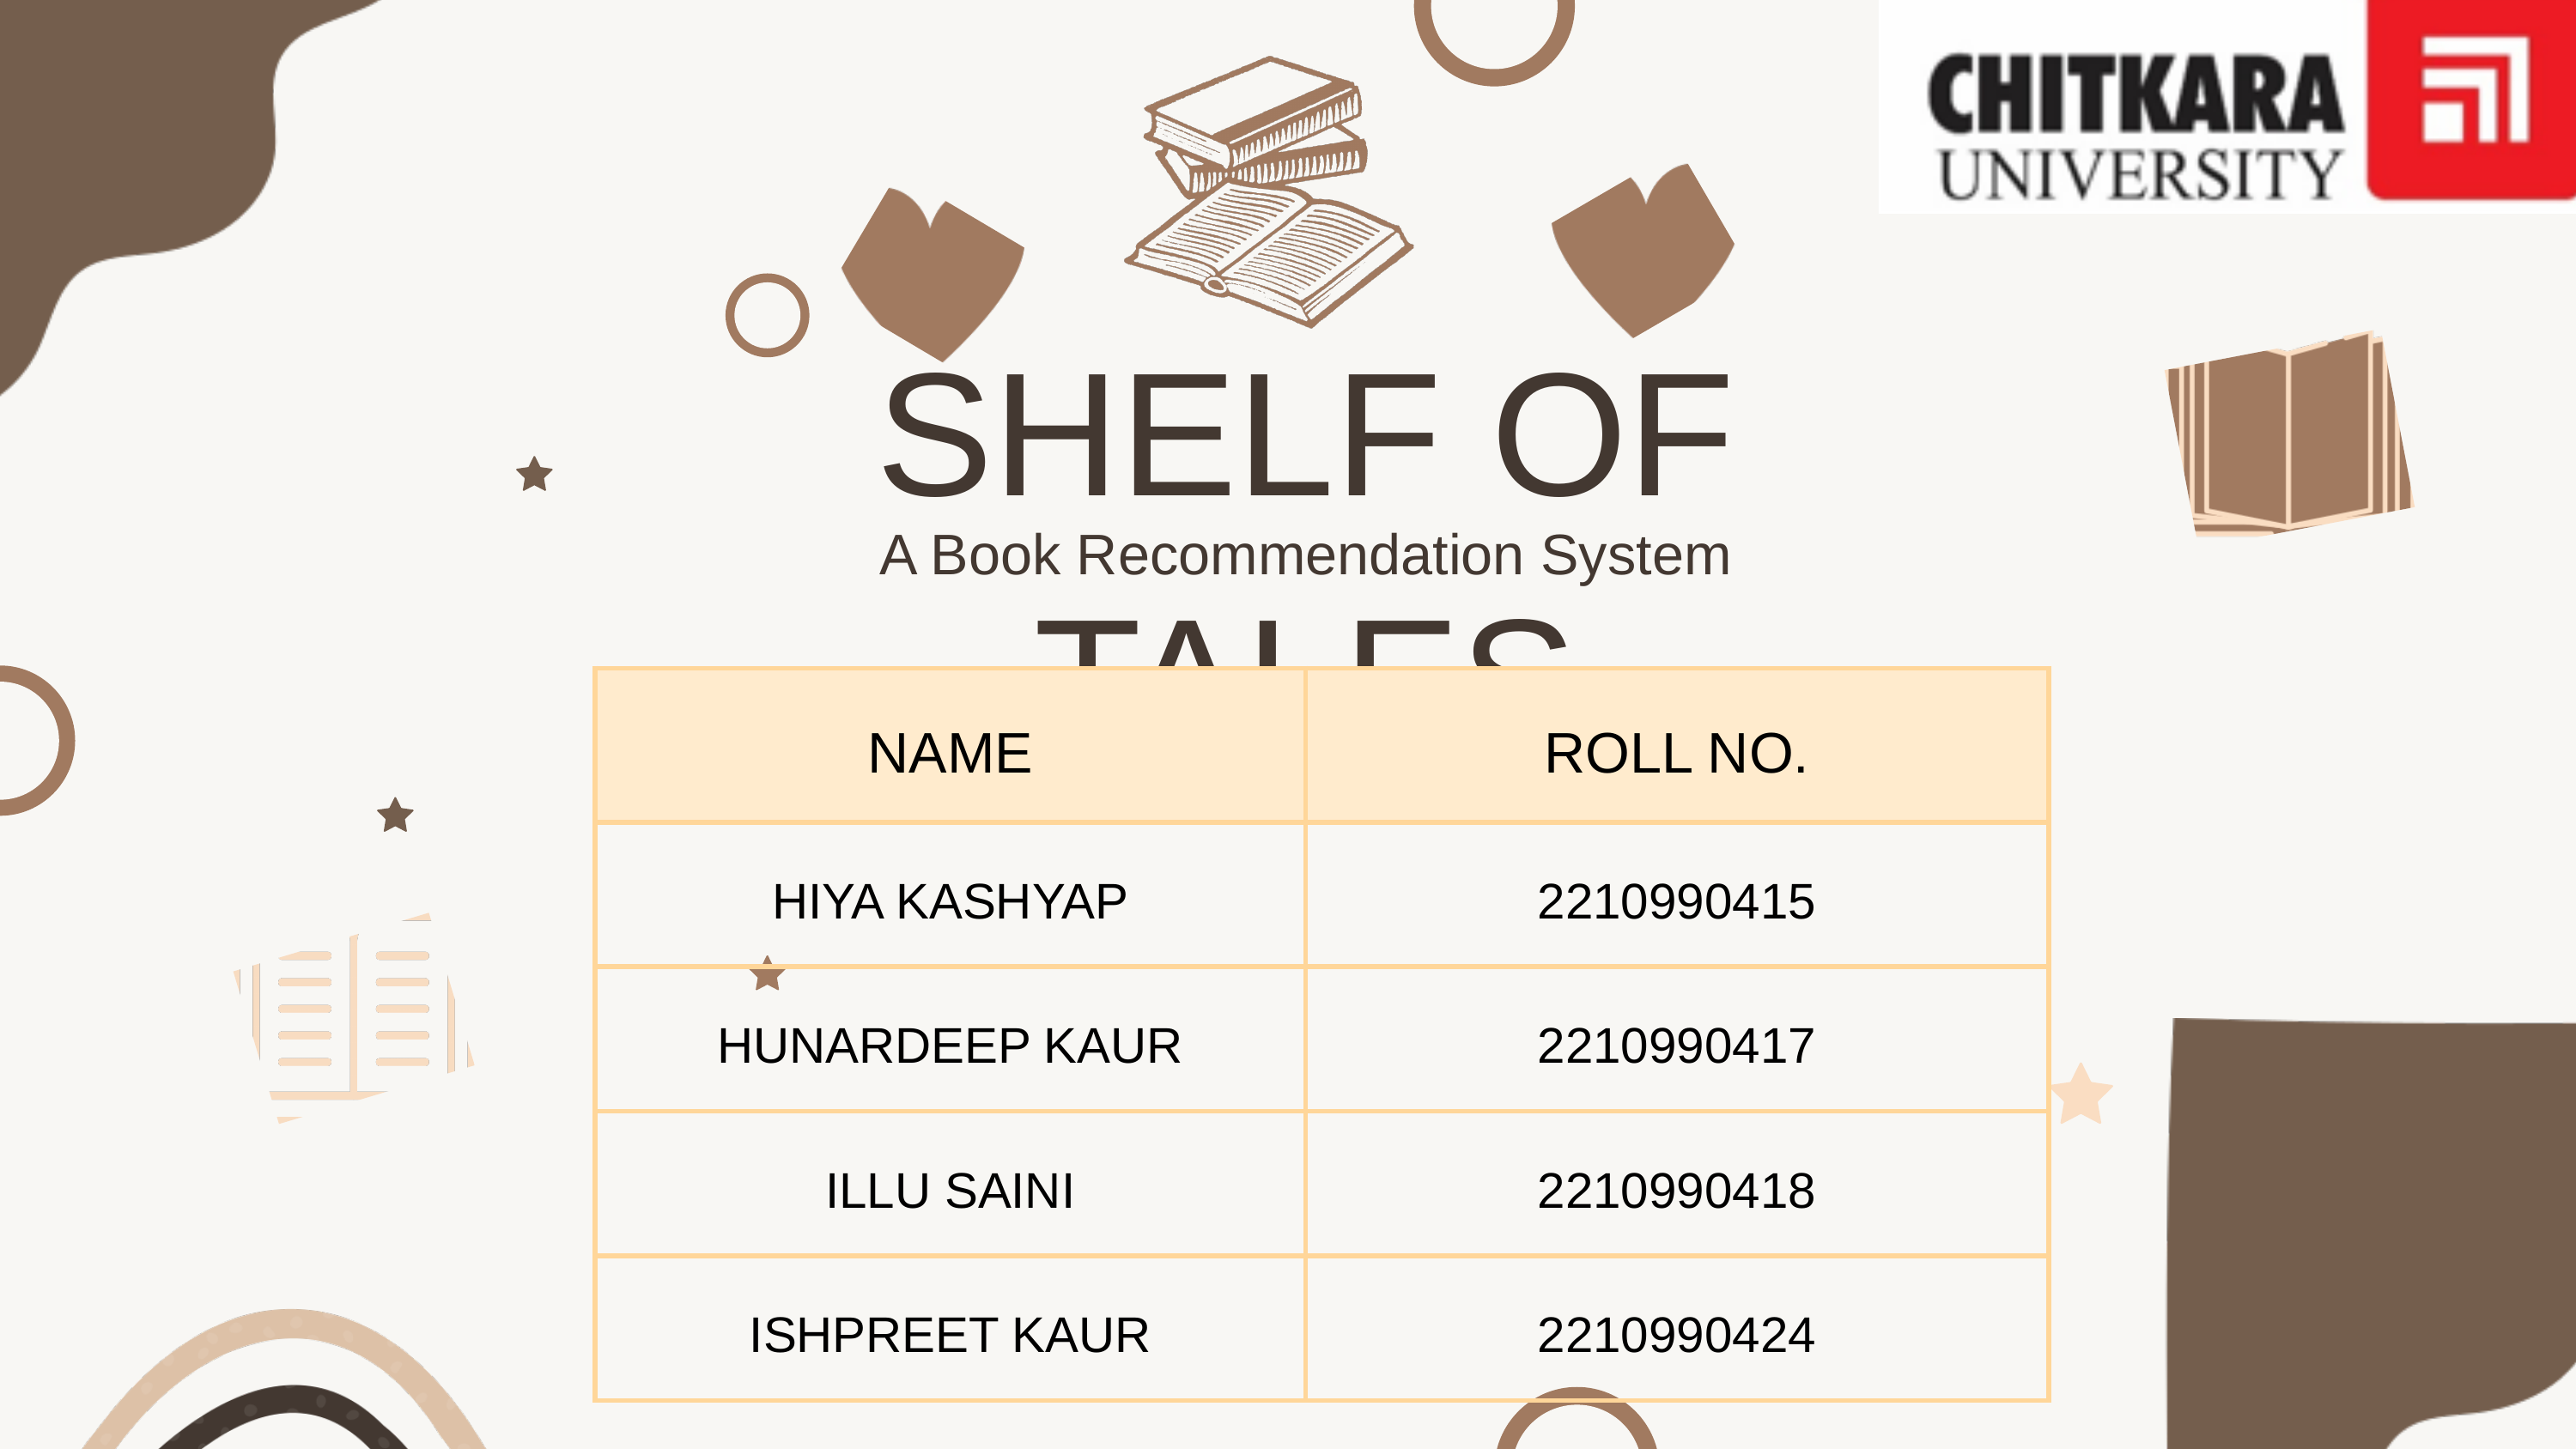

SHELF OF TALES

A Book Recommendation System

| NAME | ROLL NO. |
| --- | --- |
| HIYA KASHYAP | 2210990415 |
| HUNARDEEP KAUR | 2210990417 |
| ILLU SAINI | 2210990418 |
| ISHPREET KAUR | 2210990424 |